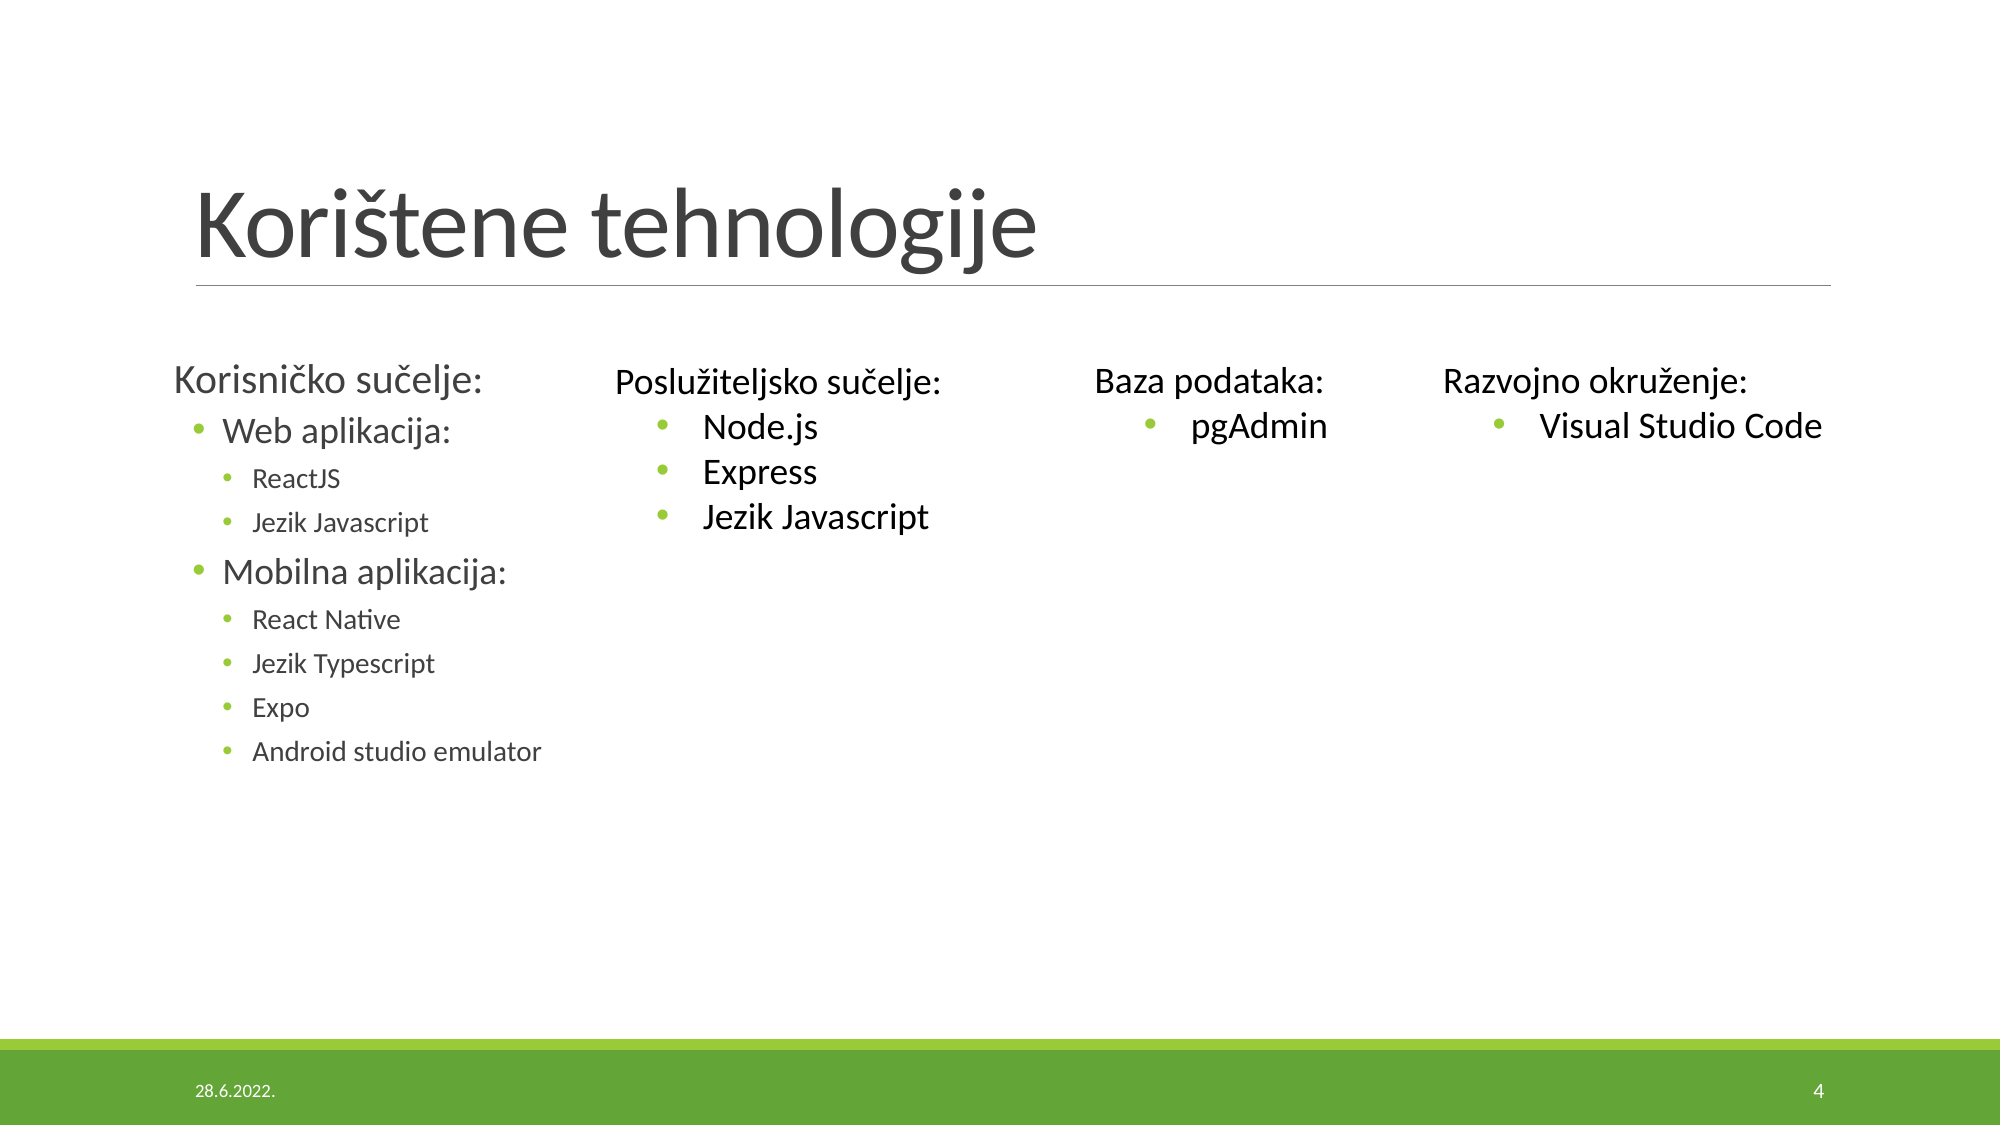

# Korištene tehnologije
   Baza podataka:
pgAdmin

   Razvojno okruženje:
Visual Studio Code
Korisničko sučelje:
Web aplikacija:
ReactJS
Jezik Javascript
Mobilna aplikacija:
React Native
Jezik Typescript
Expo
Android studio emulator

    Poslužiteljsko sučelje:
Node.js
Express
Jezik Javascript

28.6.2022.
4